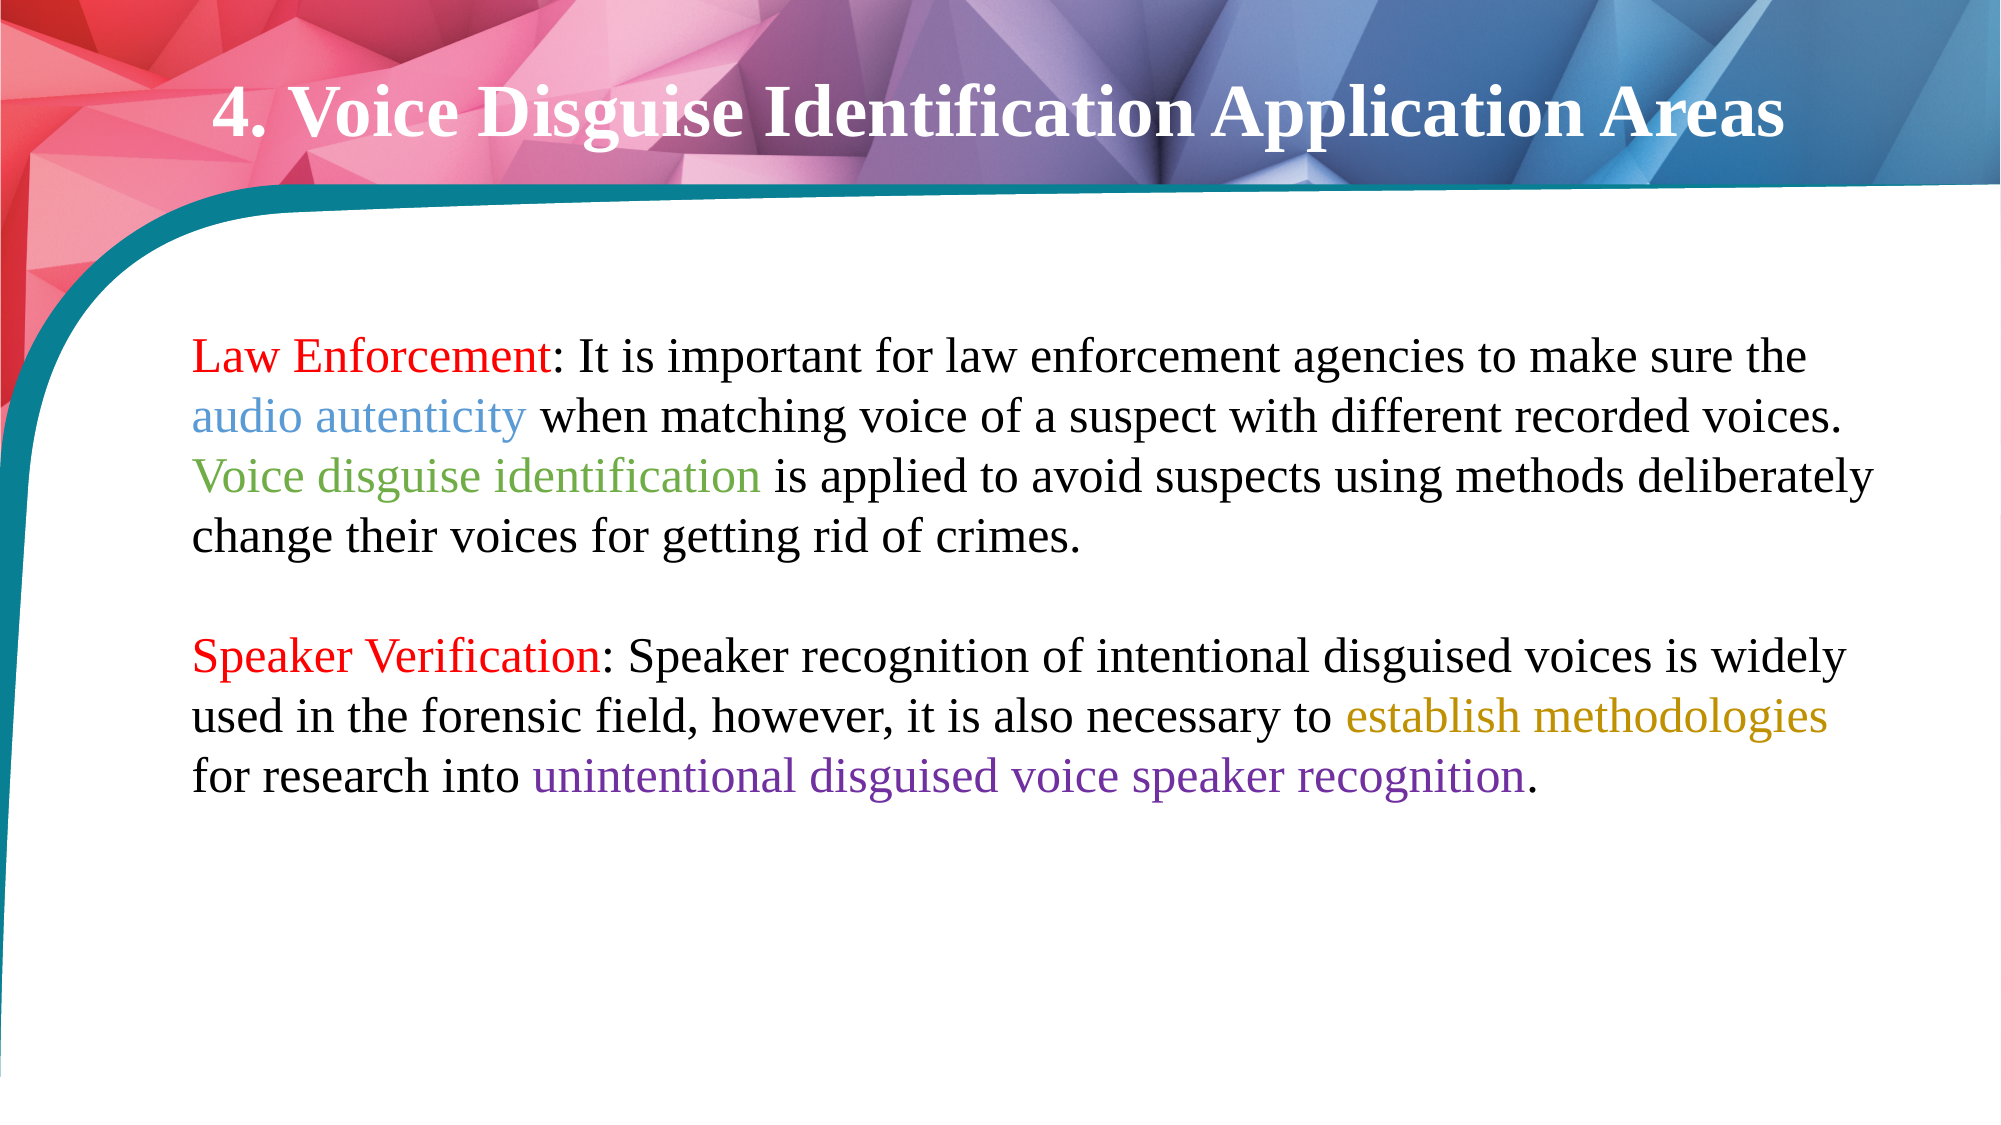

# 4. Voice Disguise Identification Application Areas
Law Enforcement: It is important for law enforcement agencies to make sure the audio autenticity when matching voice of a suspect with different recorded voices. Voice disguise identification is applied to avoid suspects using methods deliberately change their voices for getting rid of crimes.

Speaker Verification: Speaker recognition of intentional disguised voices is widely used in the forensic field, however, it is also necessary to establish methodologies for research into unintentional disguised voice speaker recognition.